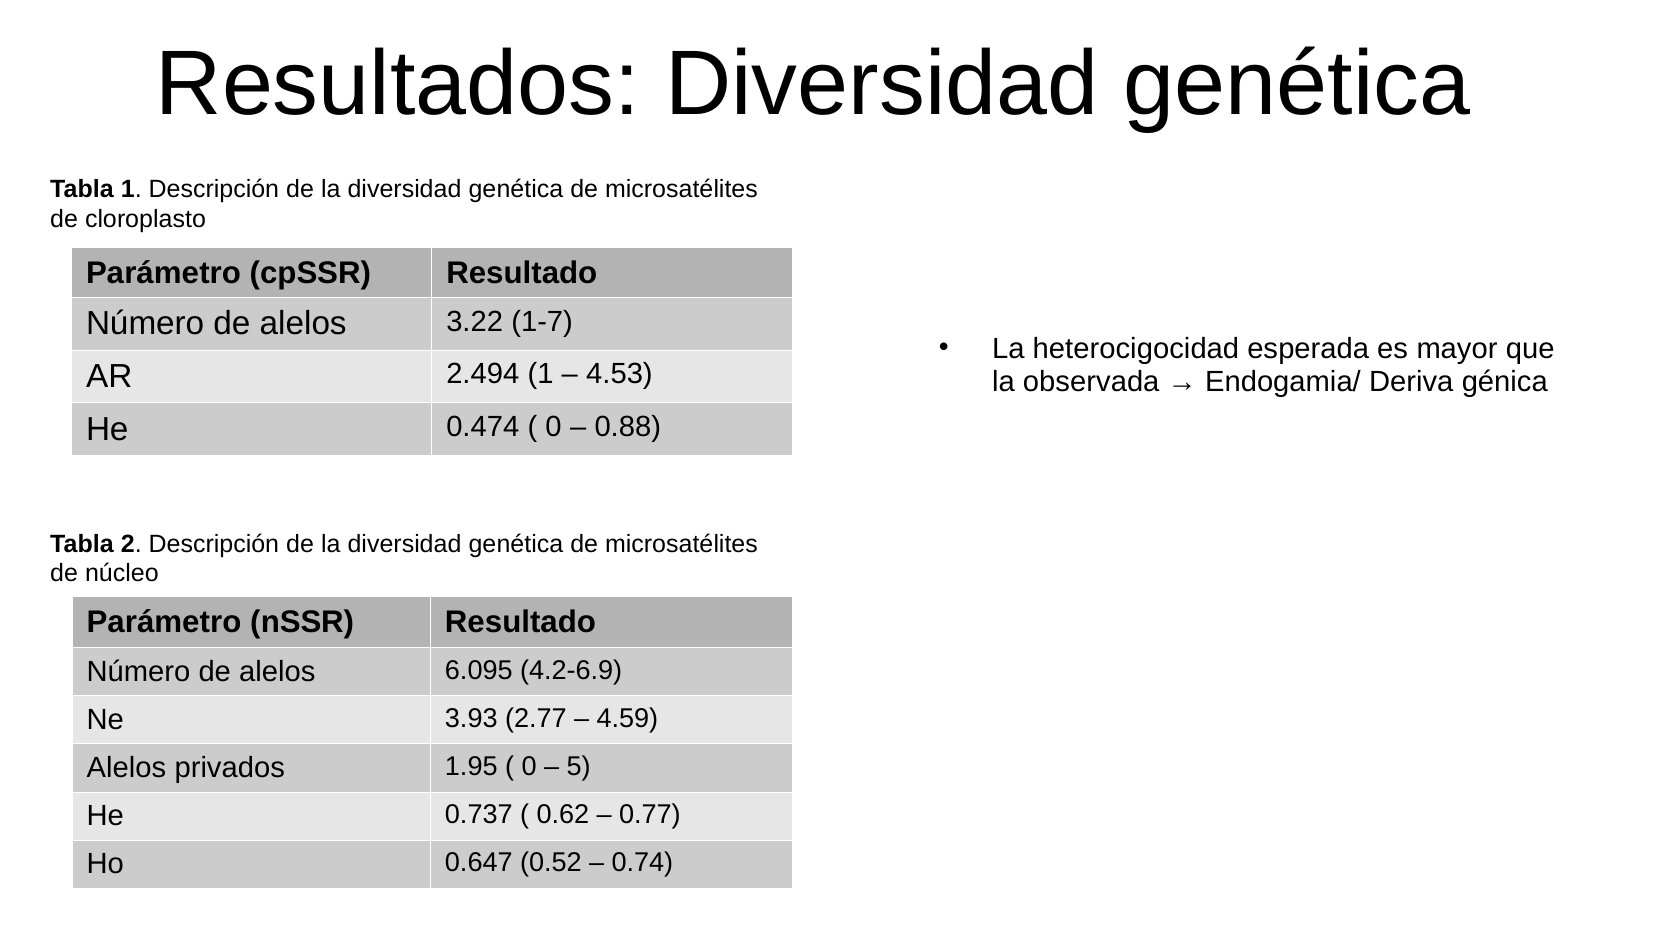

Resultados: Diversidad genética
Tabla 1. Descripción de la diversidad genética de microsatélites de cloroplasto

La heterocigocidad esperada es mayor que la observada → Endogamia/ Deriva génica

| Parámetro (cpSSR) | Resultado |
| --- | --- |
| Número de alelos | 3.22 (1-7) |
| AR | 2.494 (1 – 4.53) |
| He | 0.474 ( 0 – 0.88) |
Tabla 2. Descripción de la diversidad genética de microsatélites de núcleo
| Parámetro (nSSR) | Resultado |
| --- | --- |
| Número de alelos | 6.095 (4.2-6.9) |
| Ne | 3.93 (2.77 – 4.59) |
| Alelos privados | 1.95 ( 0 – 5) |
| He | 0.737 ( 0.62 – 0.77) |
| Ho | 0.647 (0.52 – 0.74) |